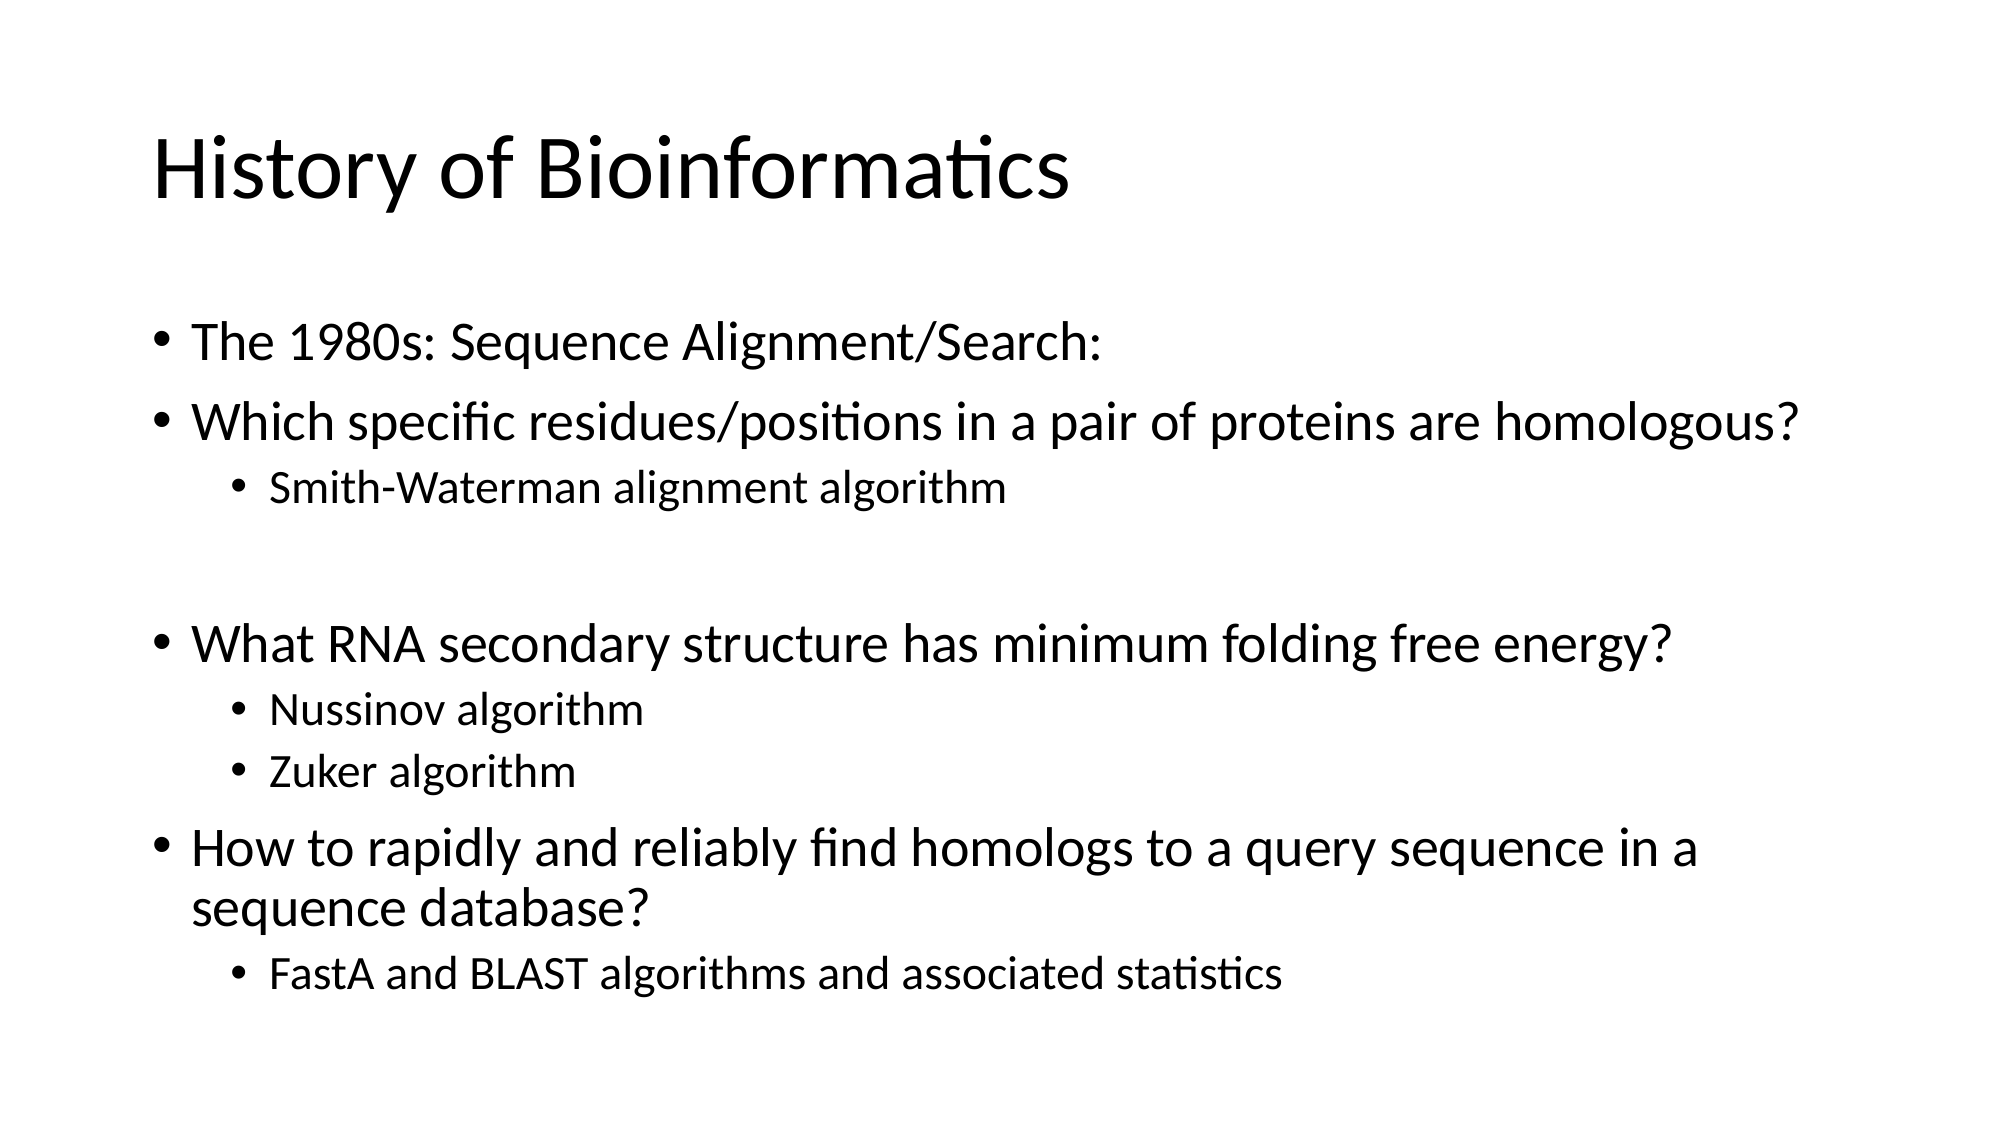

# History of Bioinformatics
The 1980s: Sequence Alignment/Search:
Which specific residues/positions in a pair of proteins are homologous?
Smith-Waterman alignment algorithm

What RNA secondary structure has minimum folding free energy?
Nussinov algorithm
Zuker algorithm
How to rapidly and reliably find homologs to a query sequence in a sequence database?
FastA and BLAST algorithms and associated statistics